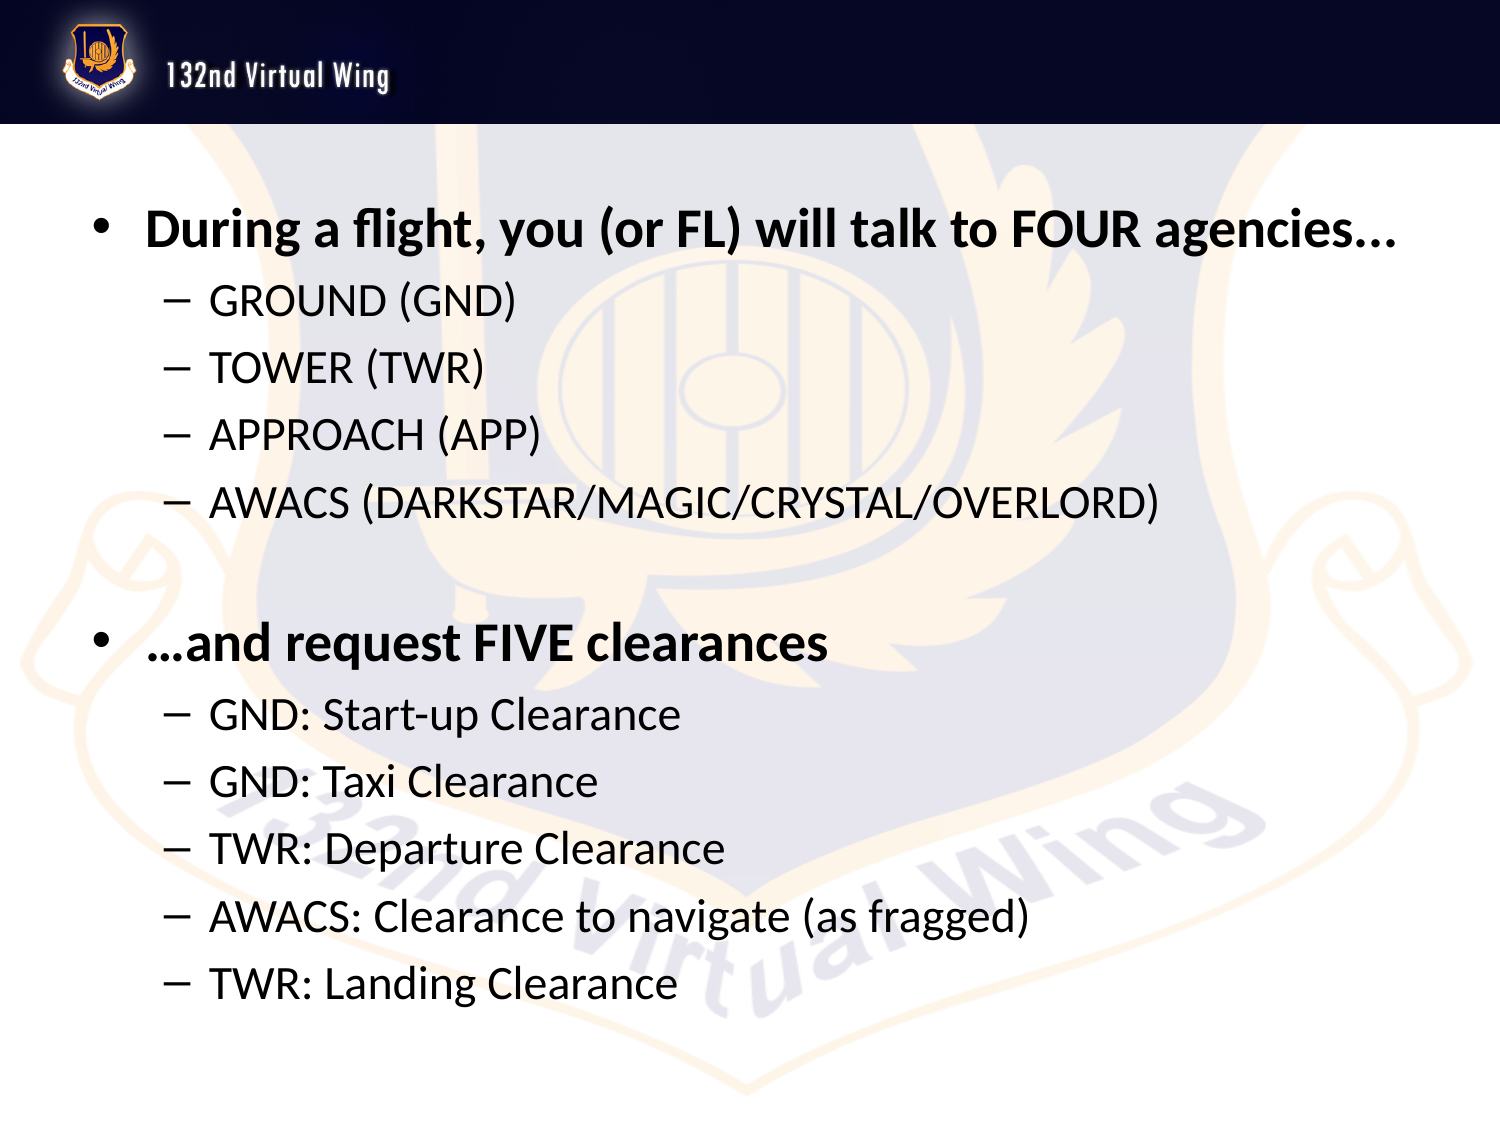

During a flight, you (or FL) will talk to FOUR agencies...
GROUND (GND)
TOWER (TWR)
APPROACH (APP)
AWACS (DARKSTAR/MAGIC/CRYSTAL/OVERLORD)

…and request FIVE clearances
GND: Start-up Clearance
GND: Taxi Clearance
TWR: Departure Clearance
AWACS: Clearance to navigate (as fragged)
TWR: Landing Clearance